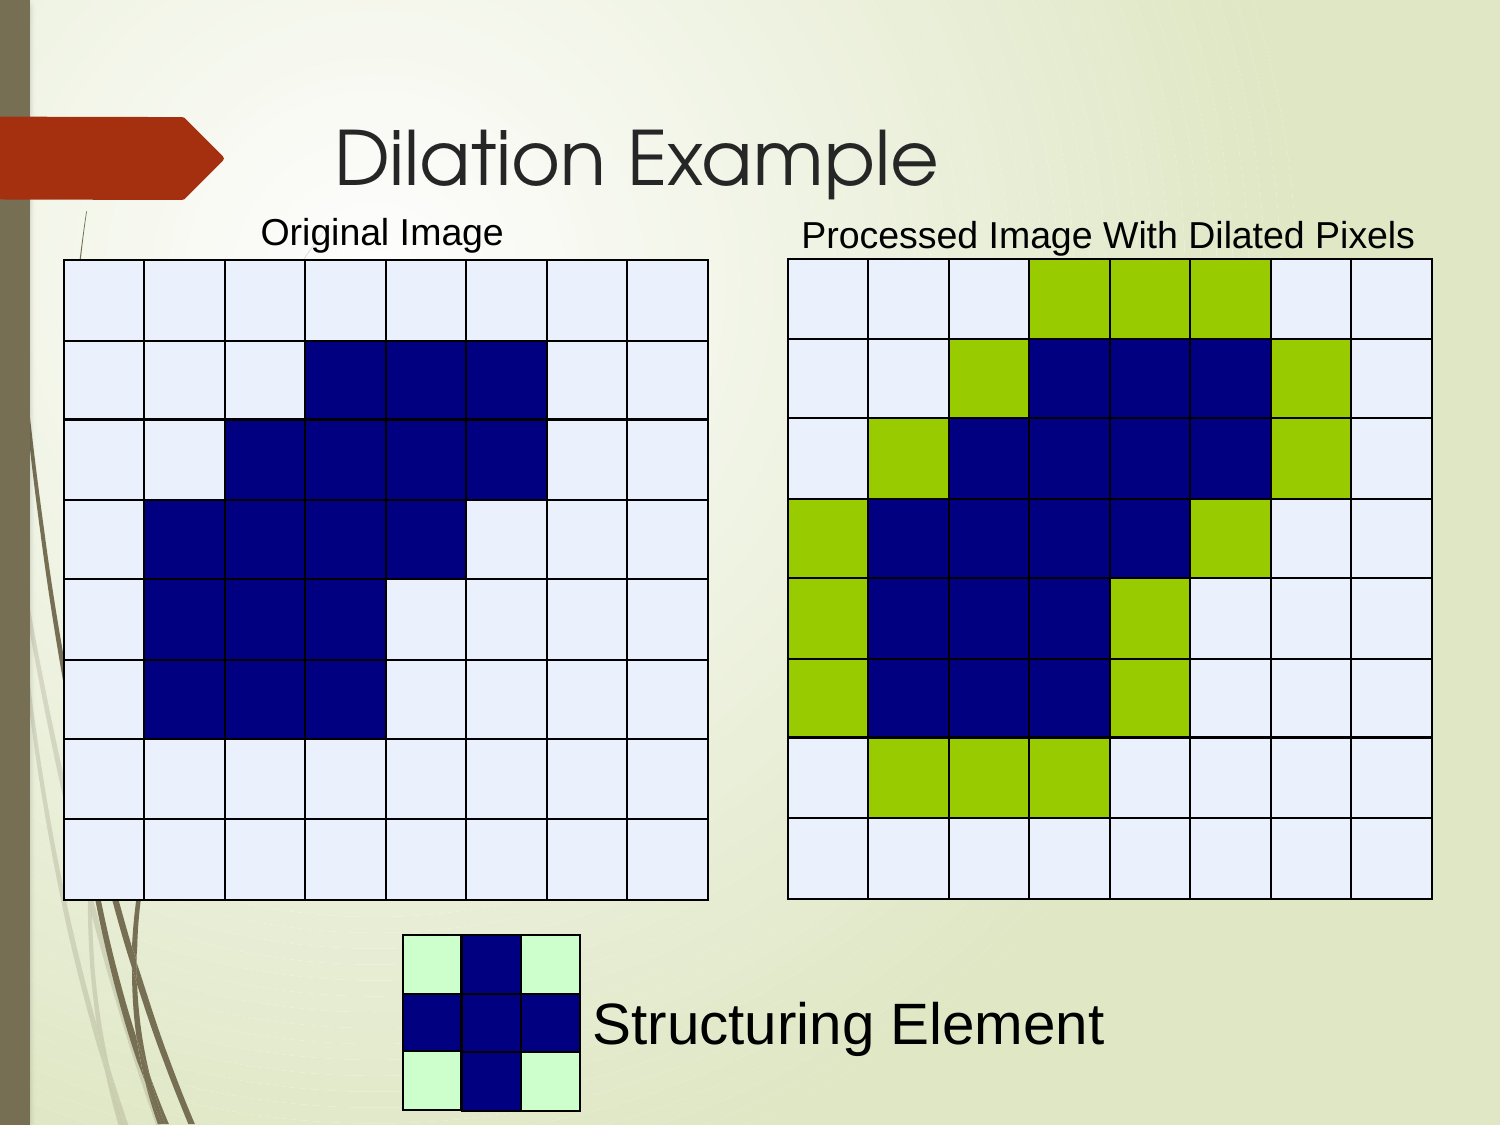

# Dilation Example
Original Image
Processed Image With Dilated Pixels

Structuring Element